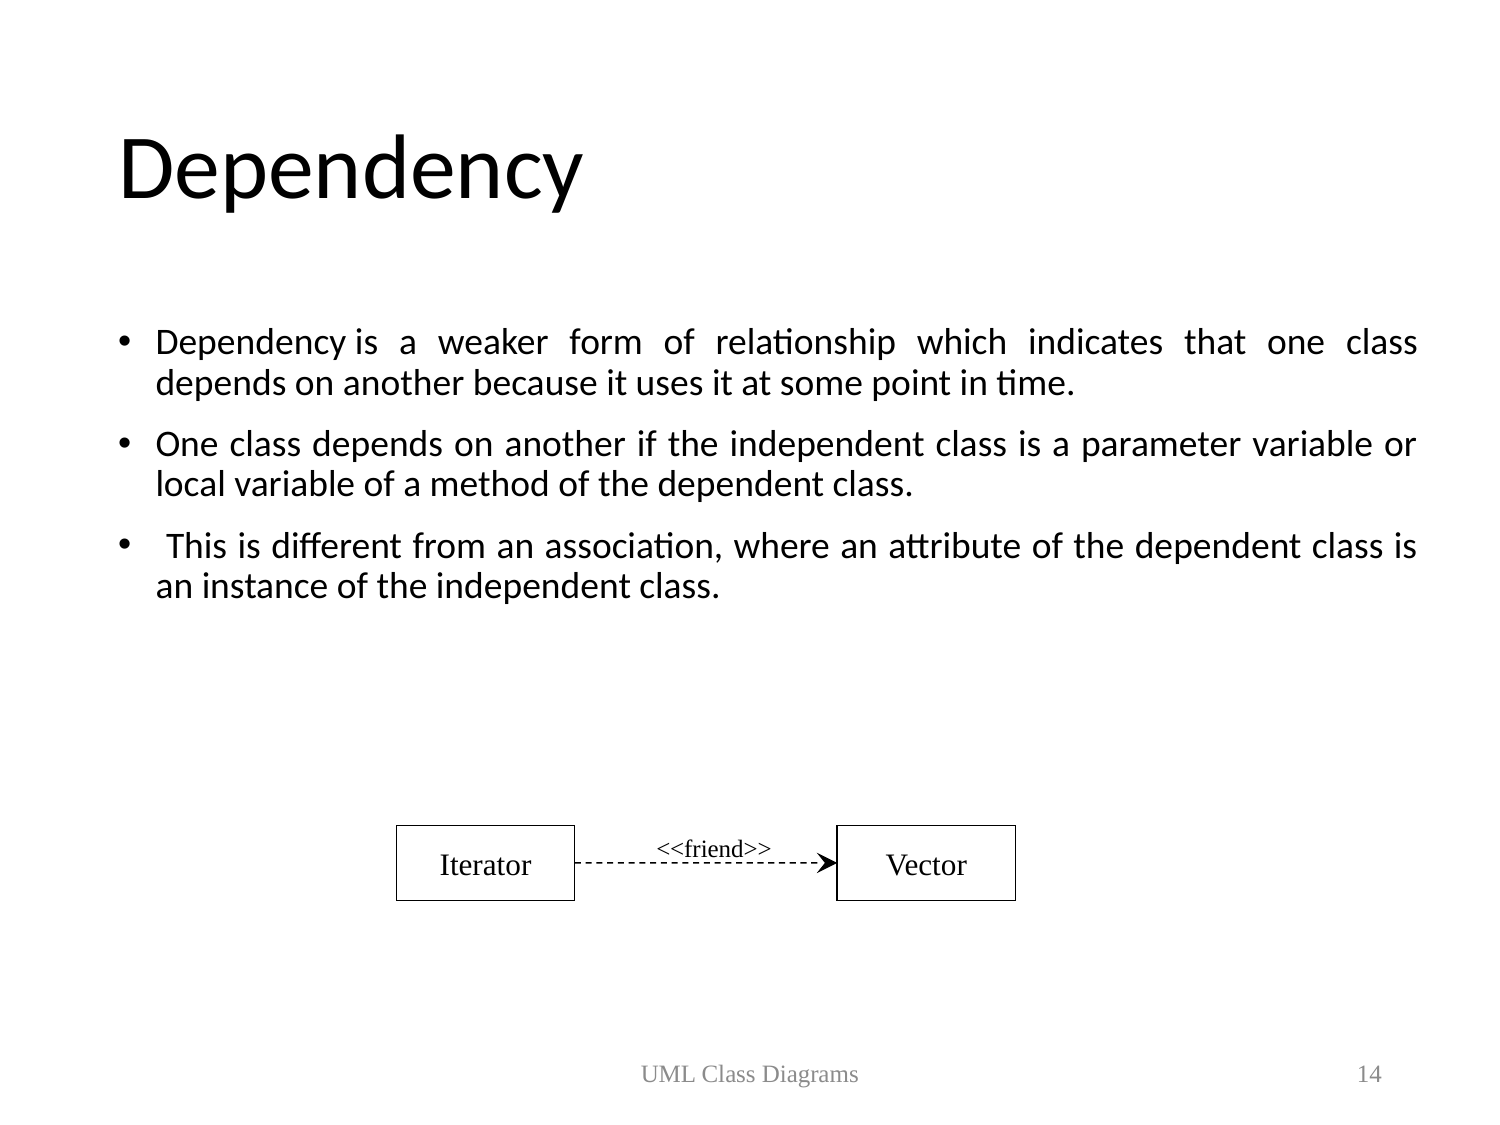

# Dependency
Dependency is a weaker form of relationship which indicates that one class depends on another because it uses it at some point in time.
One class depends on another if the independent class is a parameter variable or local variable of a method of the dependent class.
 This is different from an association, where an attribute of the dependent class is an instance of the independent class.
Iterator
Vector
<<friend>>

UML Class Diagrams
14